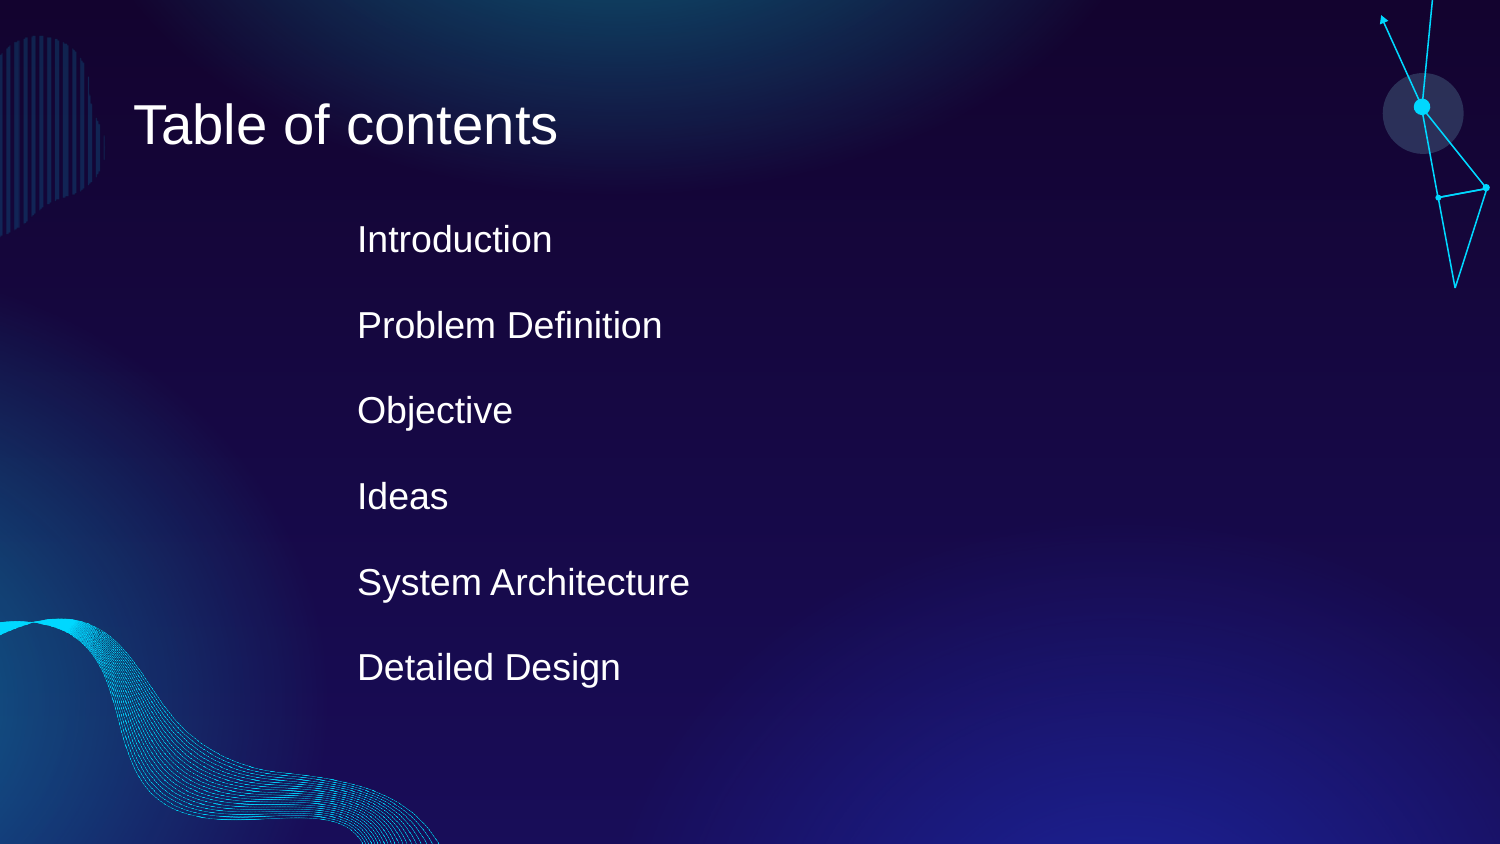

# Table of contents
Introduction
Problem Definition
Objective
Ideas
System Architecture
Detailed Design